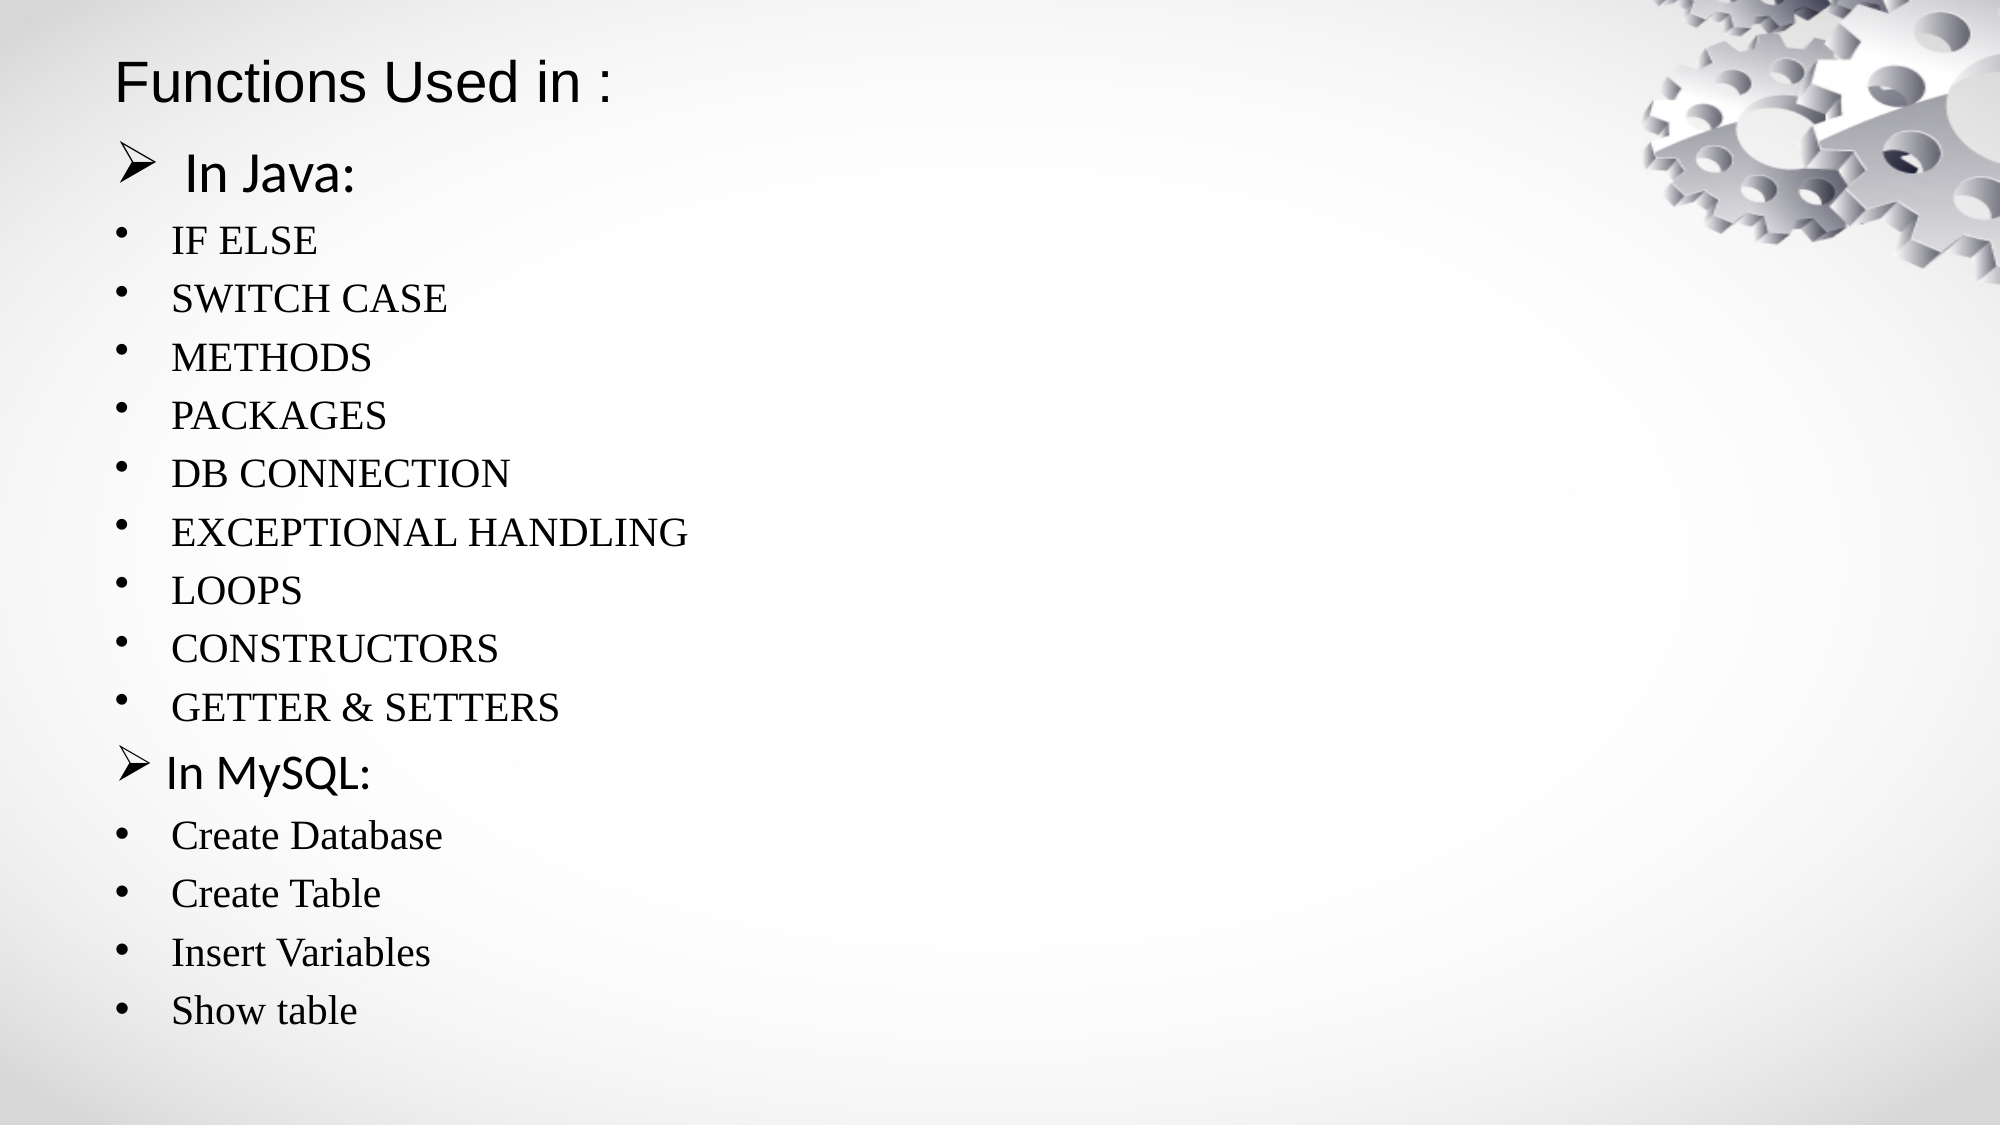

# Functions Used in :
 In Java:
IF ELSE
SWITCH CASE
METHODS
PACKAGES
DB CONNECTION
EXCEPTIONAL HANDLING
LOOPS
CONSTRUCTORS
GETTER & SETTERS
 In MySQL:
Create Database
Create Table
Insert Variables
Show table